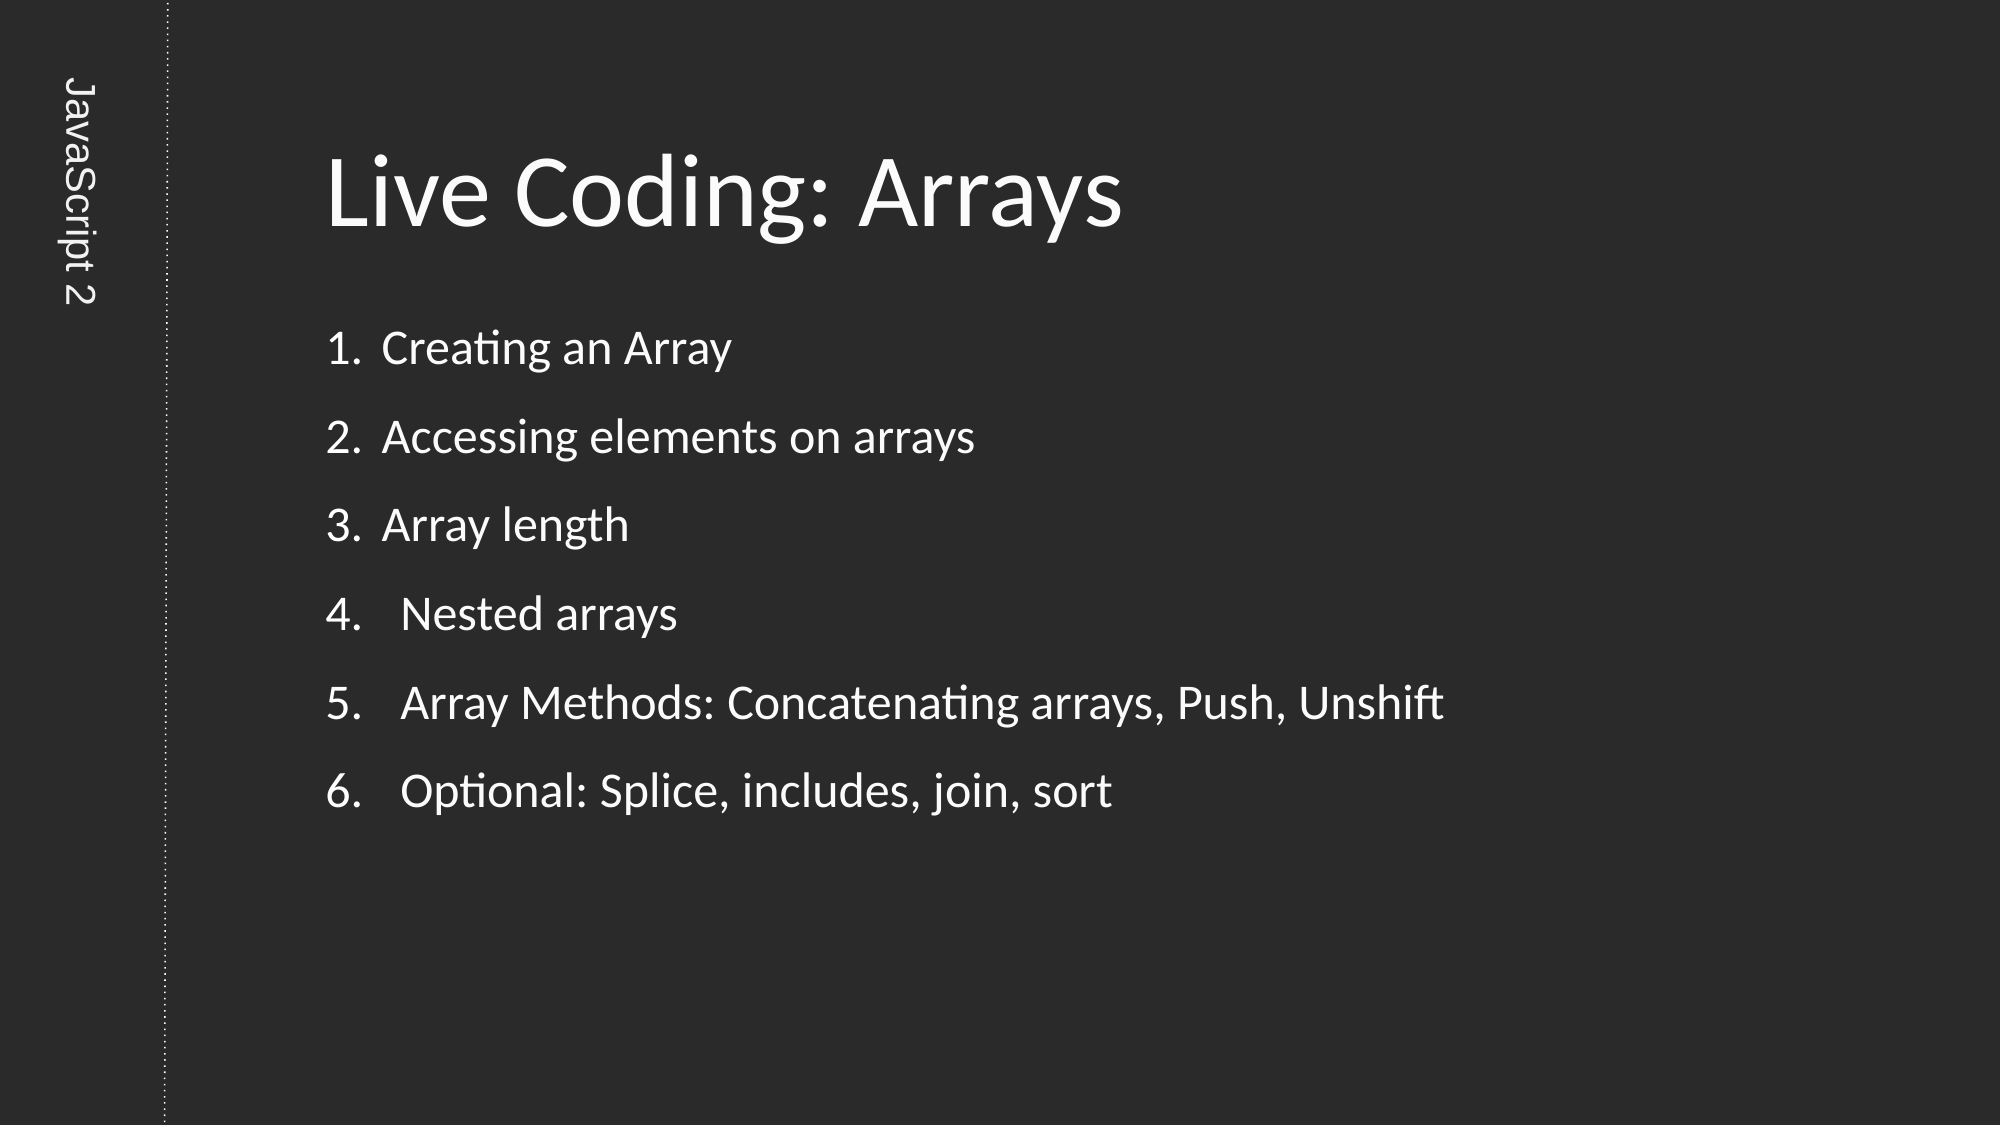

# Live Coding: Arrays
Creating an Array
Accessing elements on arrays
Array length
Nested arrays
Array Methods: Concatenating arrays, Push, Unshift
Optional: Splice, includes, join, sort